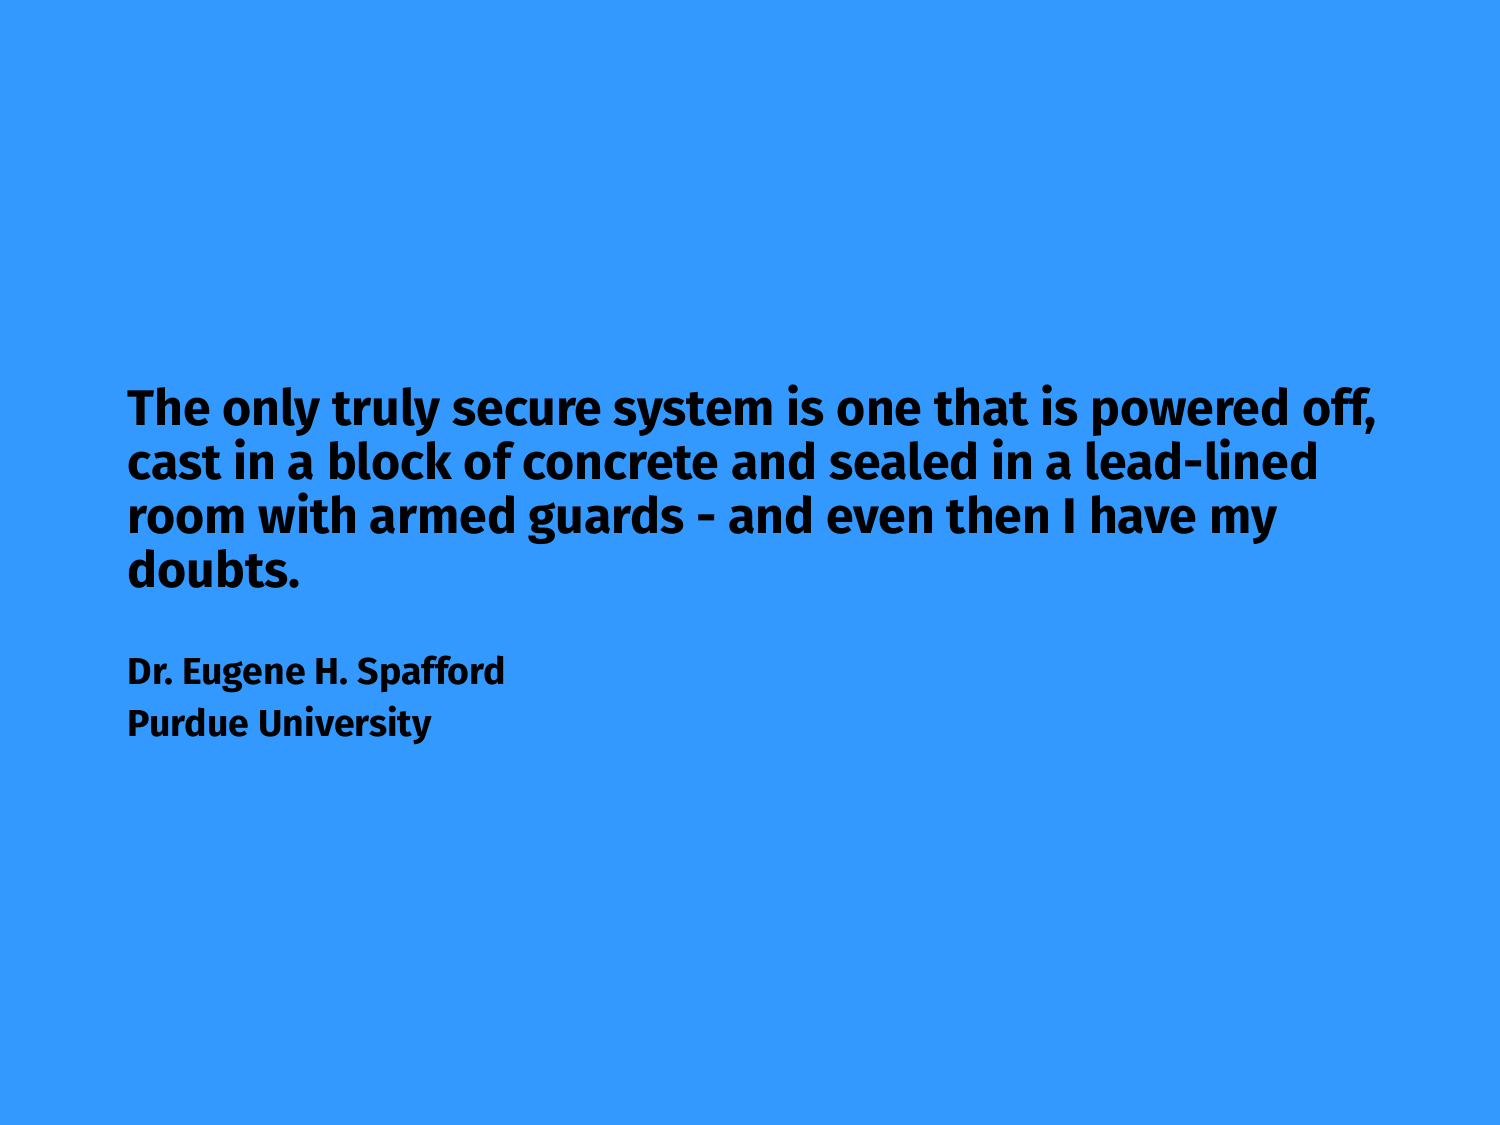

# The only truly secure system is one that is powered off, cast in a block of concrete and sealed in a lead-lined room with armed guards - and even then I have my doubts. Dr. Eugene H. Spafford Purdue University